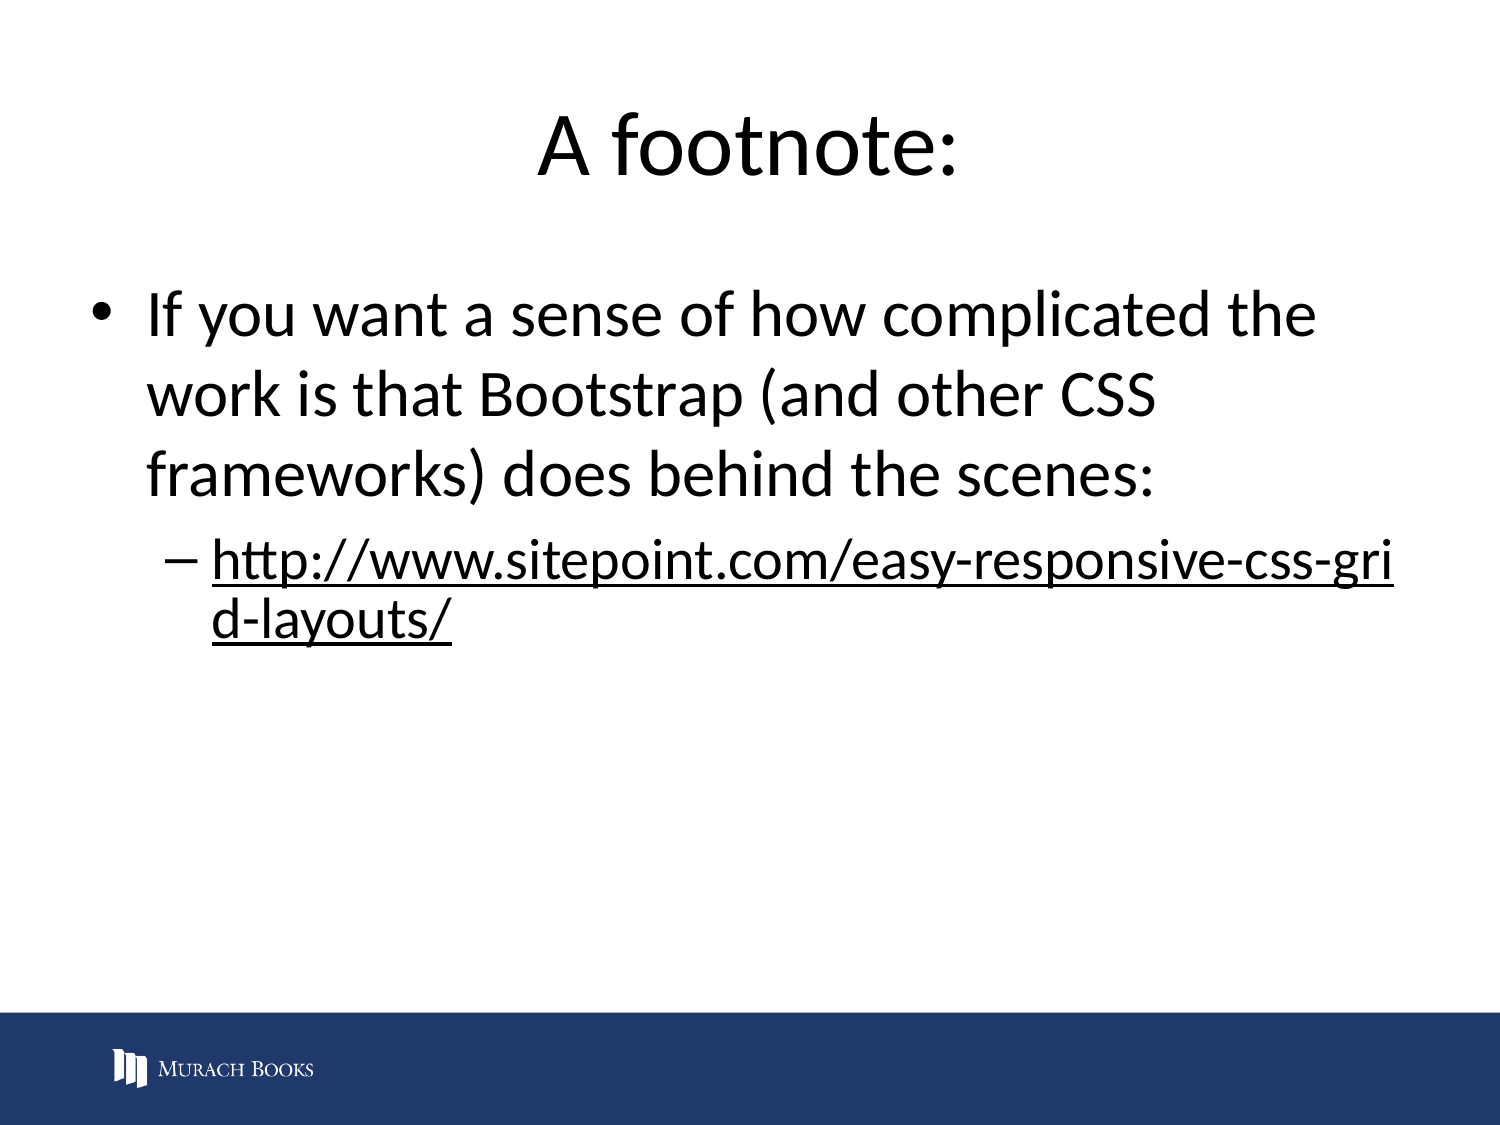

# A footnote:
If you want a sense of how complicated the work is that Bootstrap (and other CSS frameworks) does behind the scenes:
http://www.sitepoint.com/easy-responsive-css-grid-layouts/